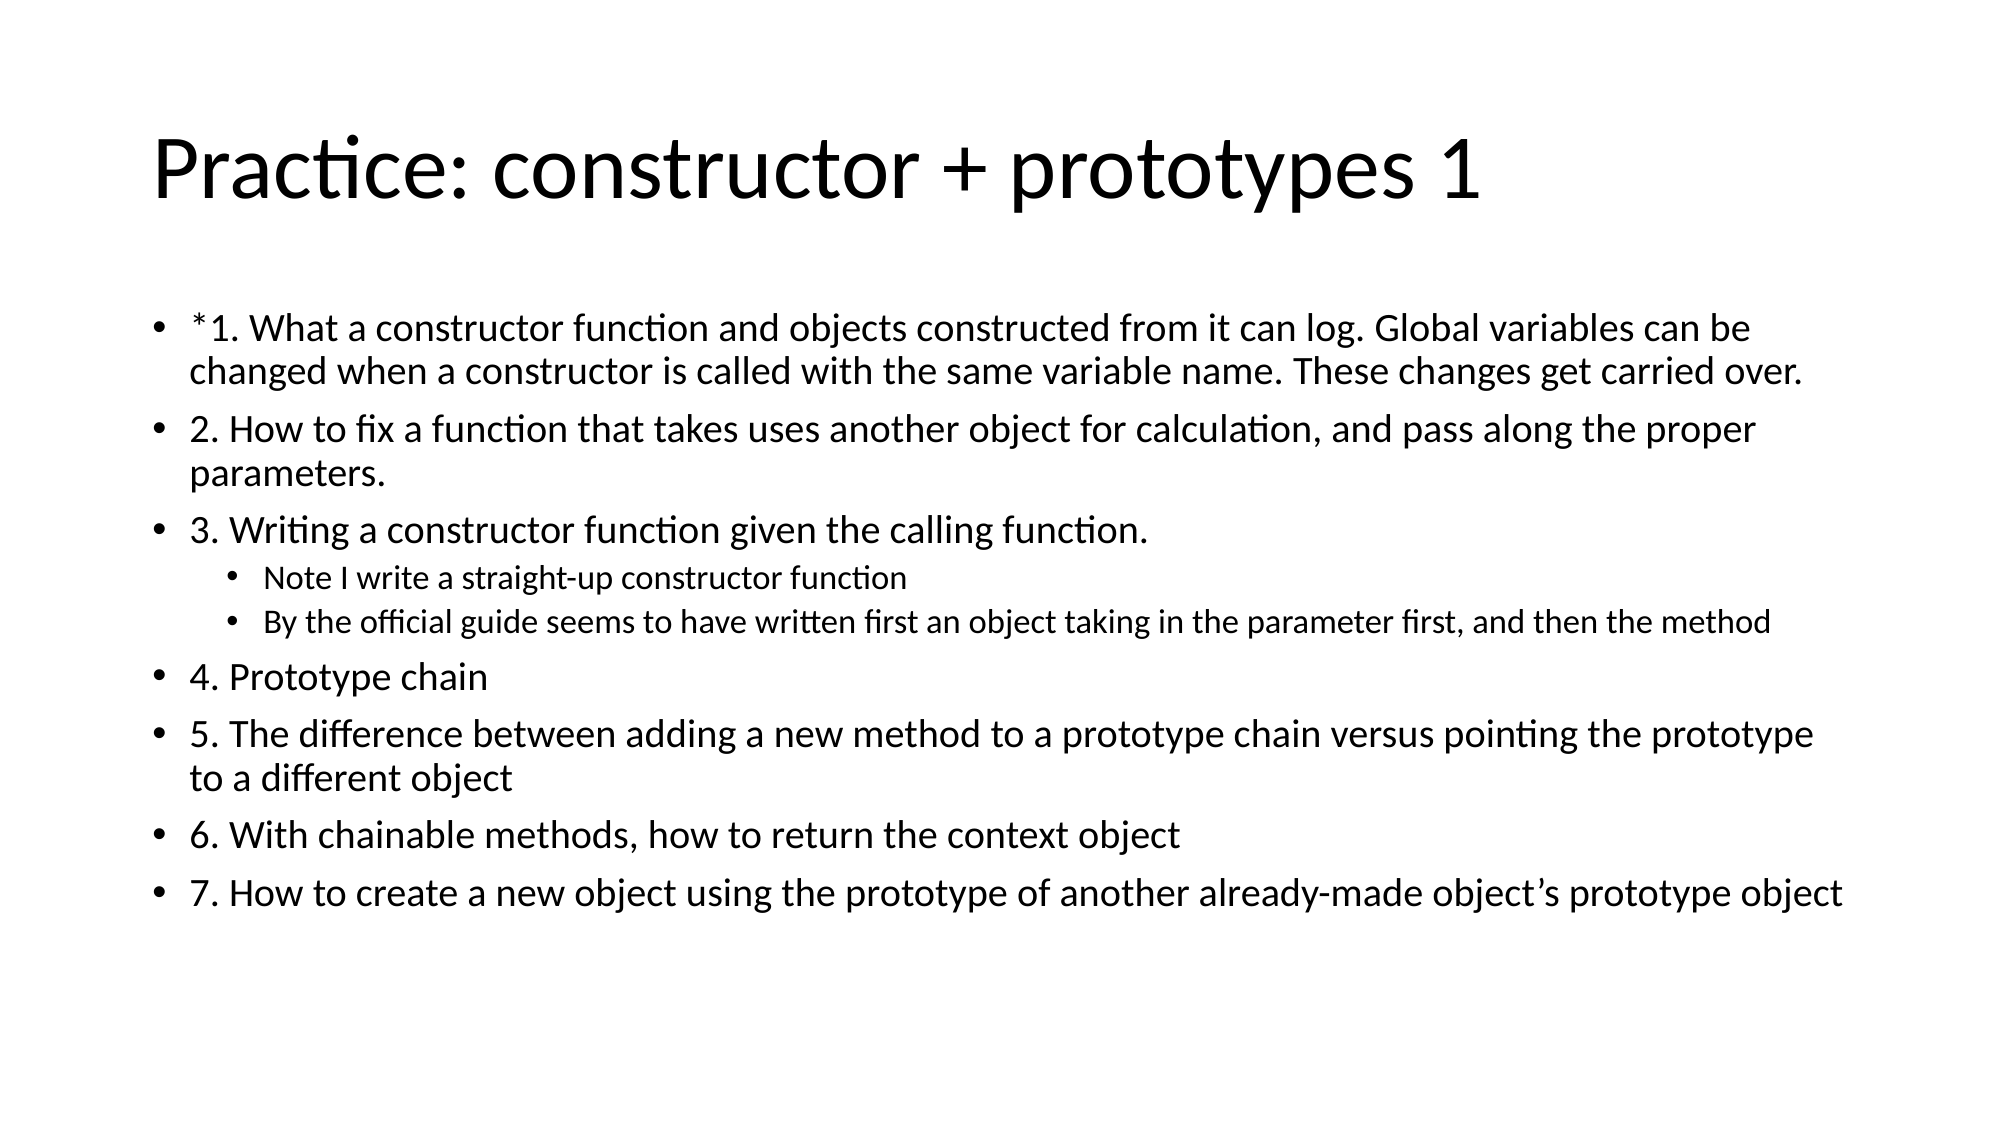

# Practice: constructor + prototypes 1
*1. What a constructor function and objects constructed from it can log. Global variables can be changed when a constructor is called with the same variable name. These changes get carried over.
2. How to fix a function that takes uses another object for calculation, and pass along the proper parameters.
3. Writing a constructor function given the calling function.
Note I write a straight-up constructor function
By the official guide seems to have written first an object taking in the parameter first, and then the method
4. Prototype chain
5. The difference between adding a new method to a prototype chain versus pointing the prototype to a different object
6. With chainable methods, how to return the context object
7. How to create a new object using the prototype of another already-made object’s prototype object